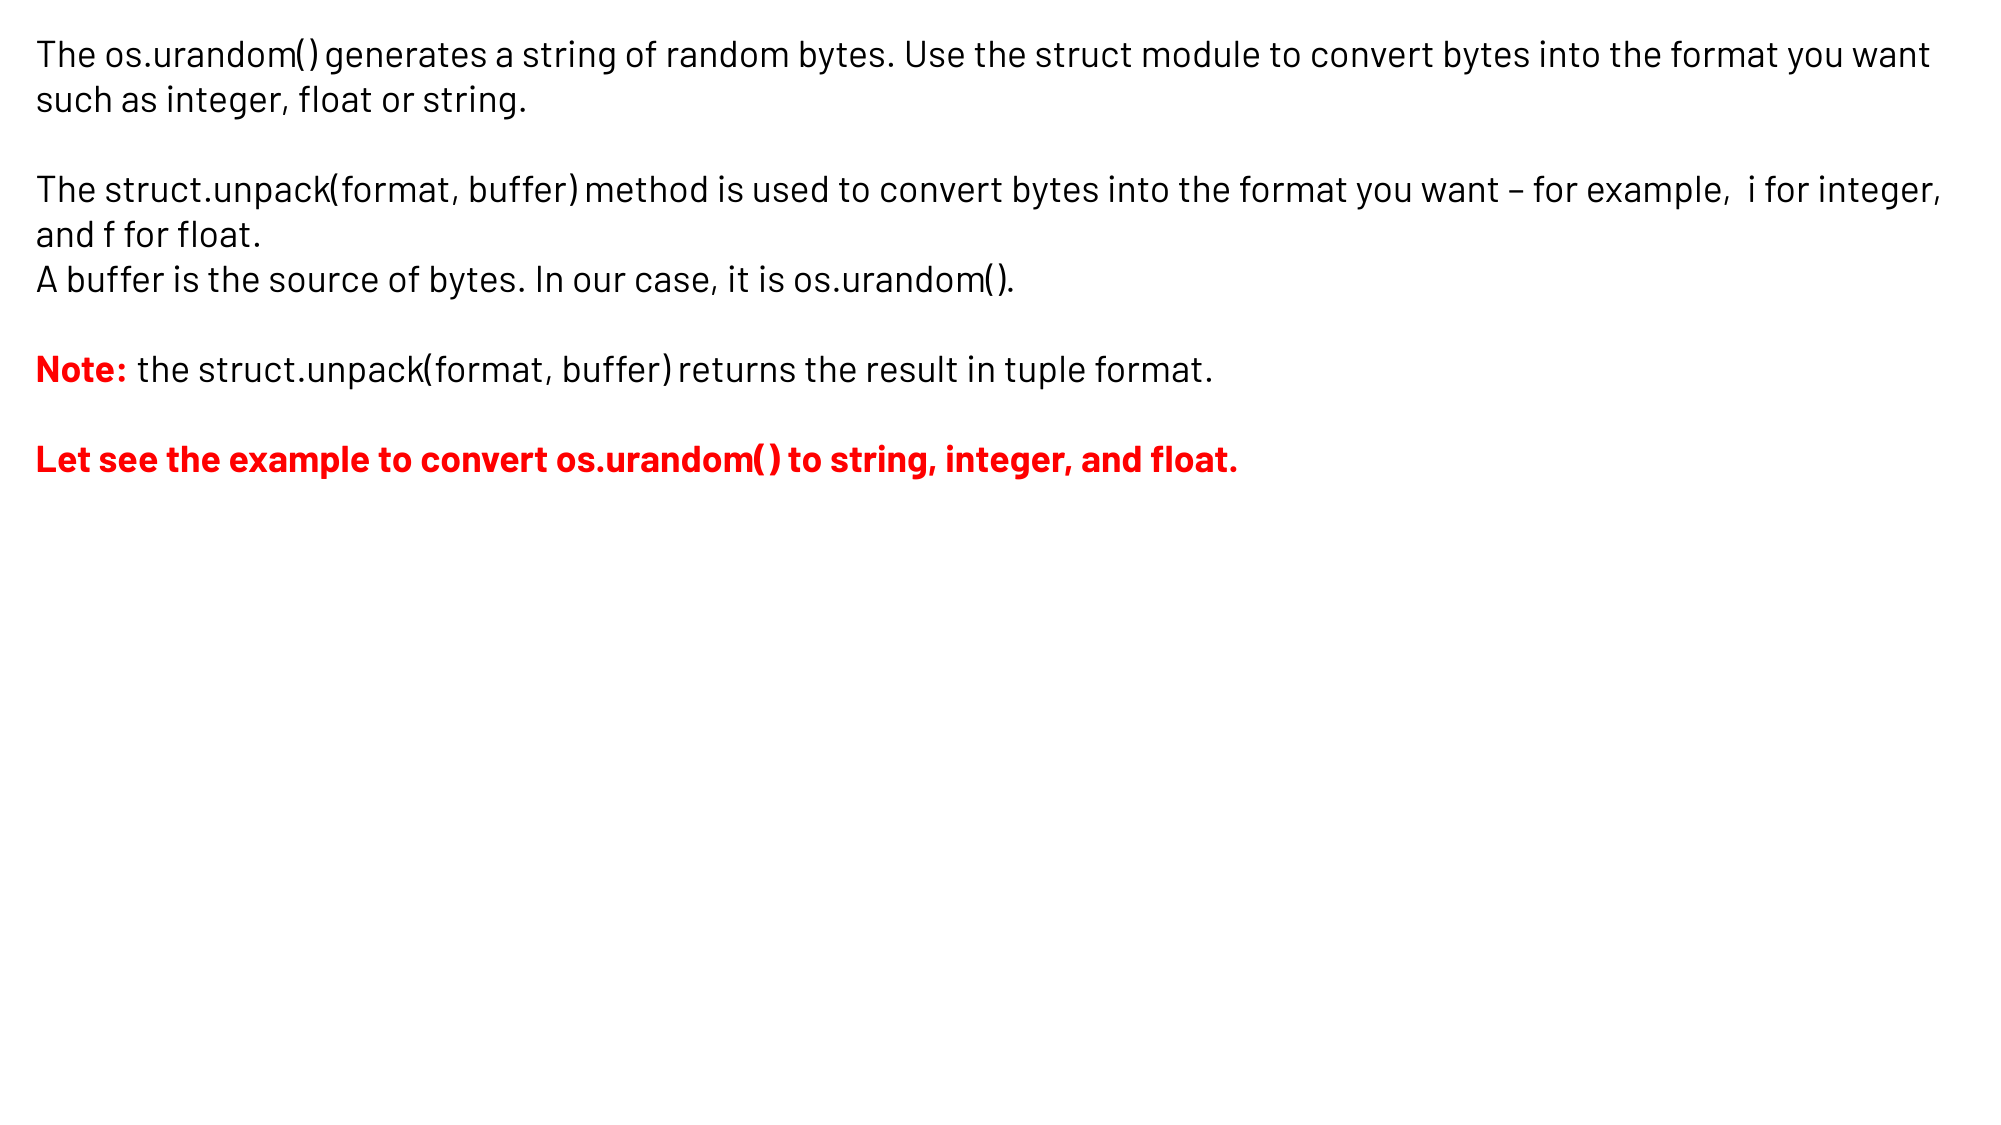

The os.urandom() generates a string of random bytes. Use the struct module to convert bytes into the format you want such as integer, float or string.

The struct.unpack(format, buffer) method is used to convert bytes into the format you want – for example,  i for integer, and f for float.
A buffer is the source of bytes. In our case, it is os.urandom().

Note: the struct.unpack(format, buffer) returns the result in tuple format.

Let see the example to convert os.urandom() to string, integer, and float.